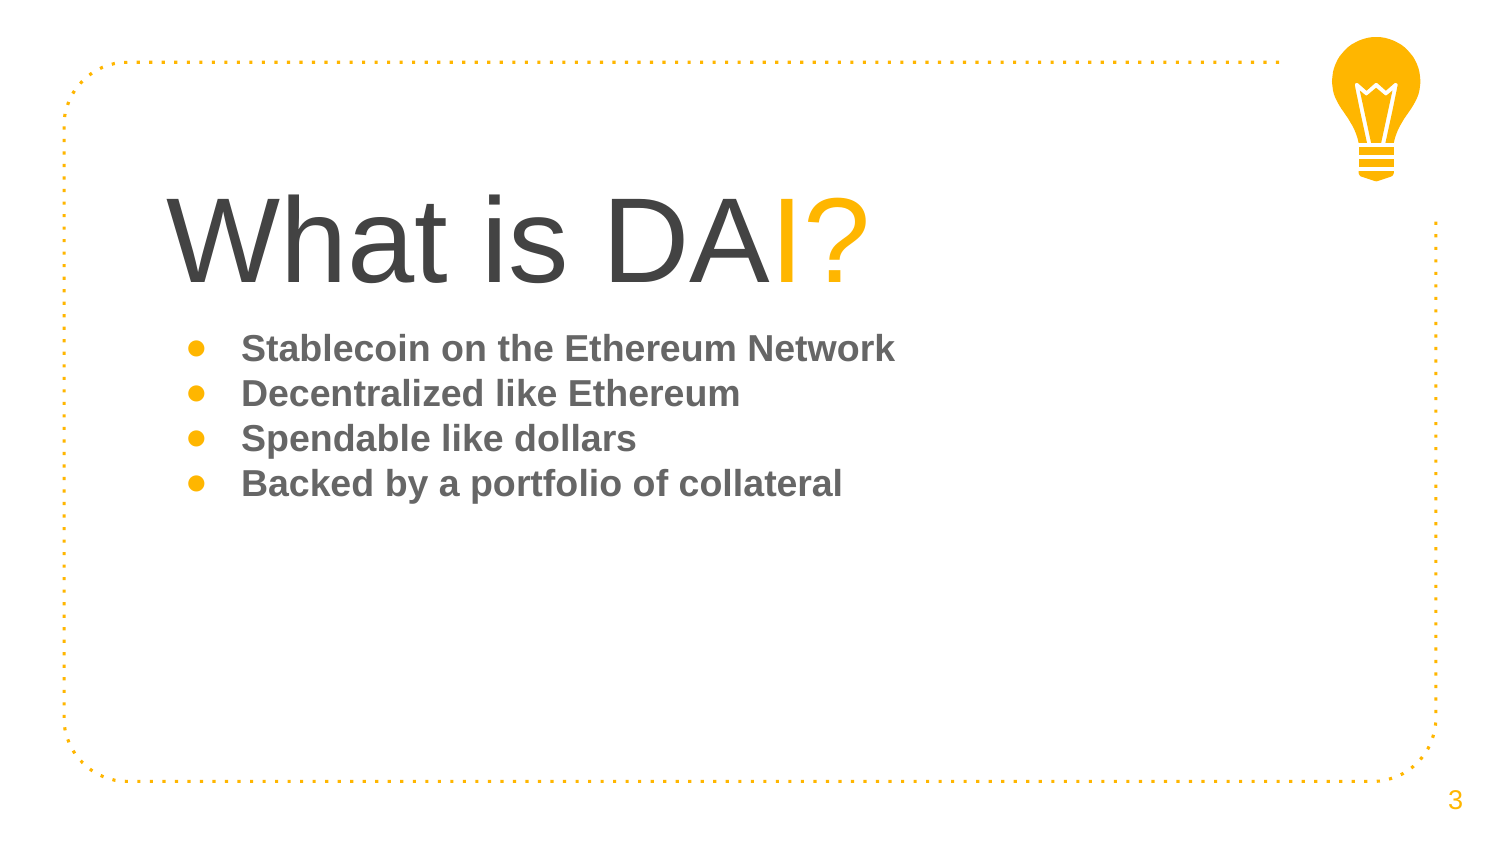

# What is DAI?
Stablecoin on the Ethereum Network
Decentralized like Ethereum
Spendable like dollars
Backed by a portfolio of collateral

3